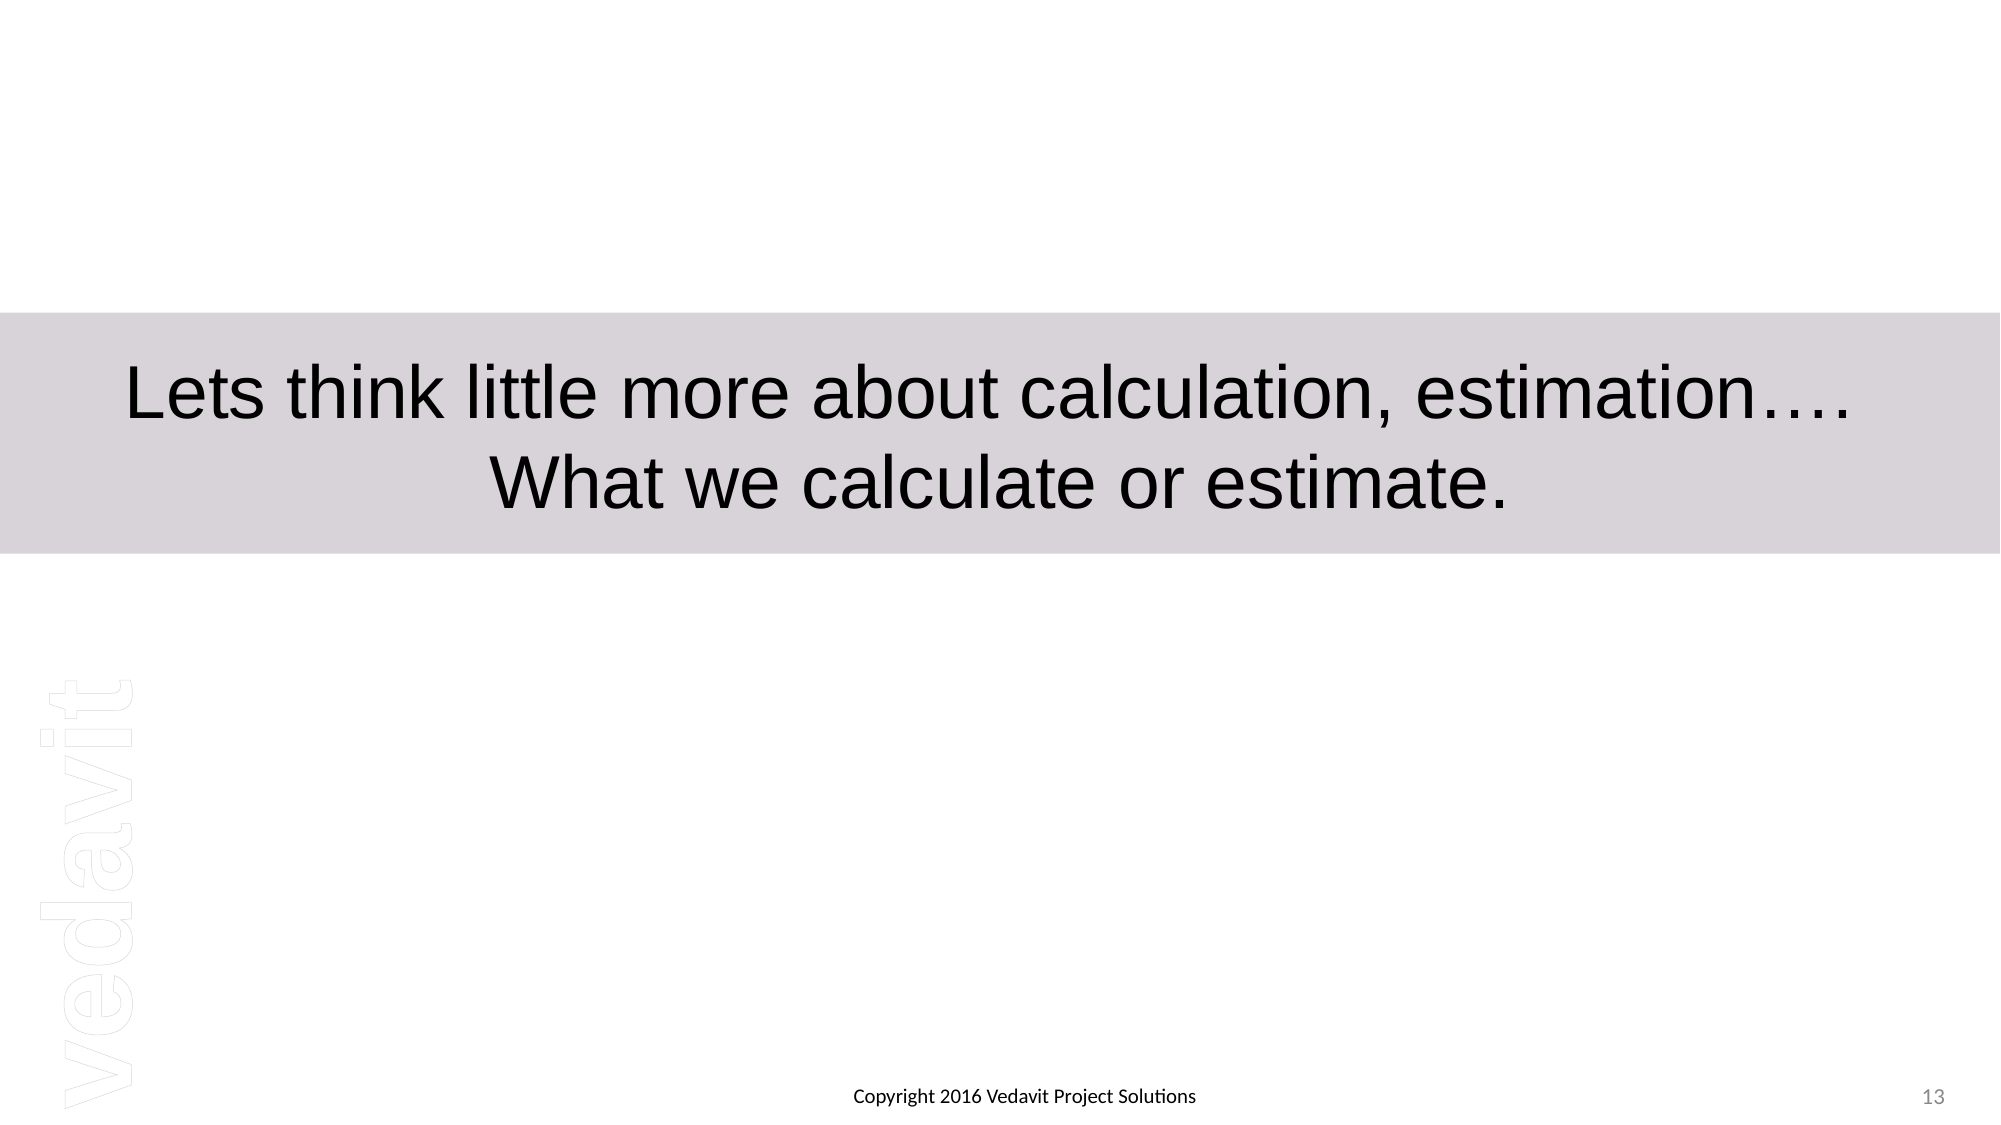

# Lets think little more about calculation, estimation…. What we calculate or estimate.

13